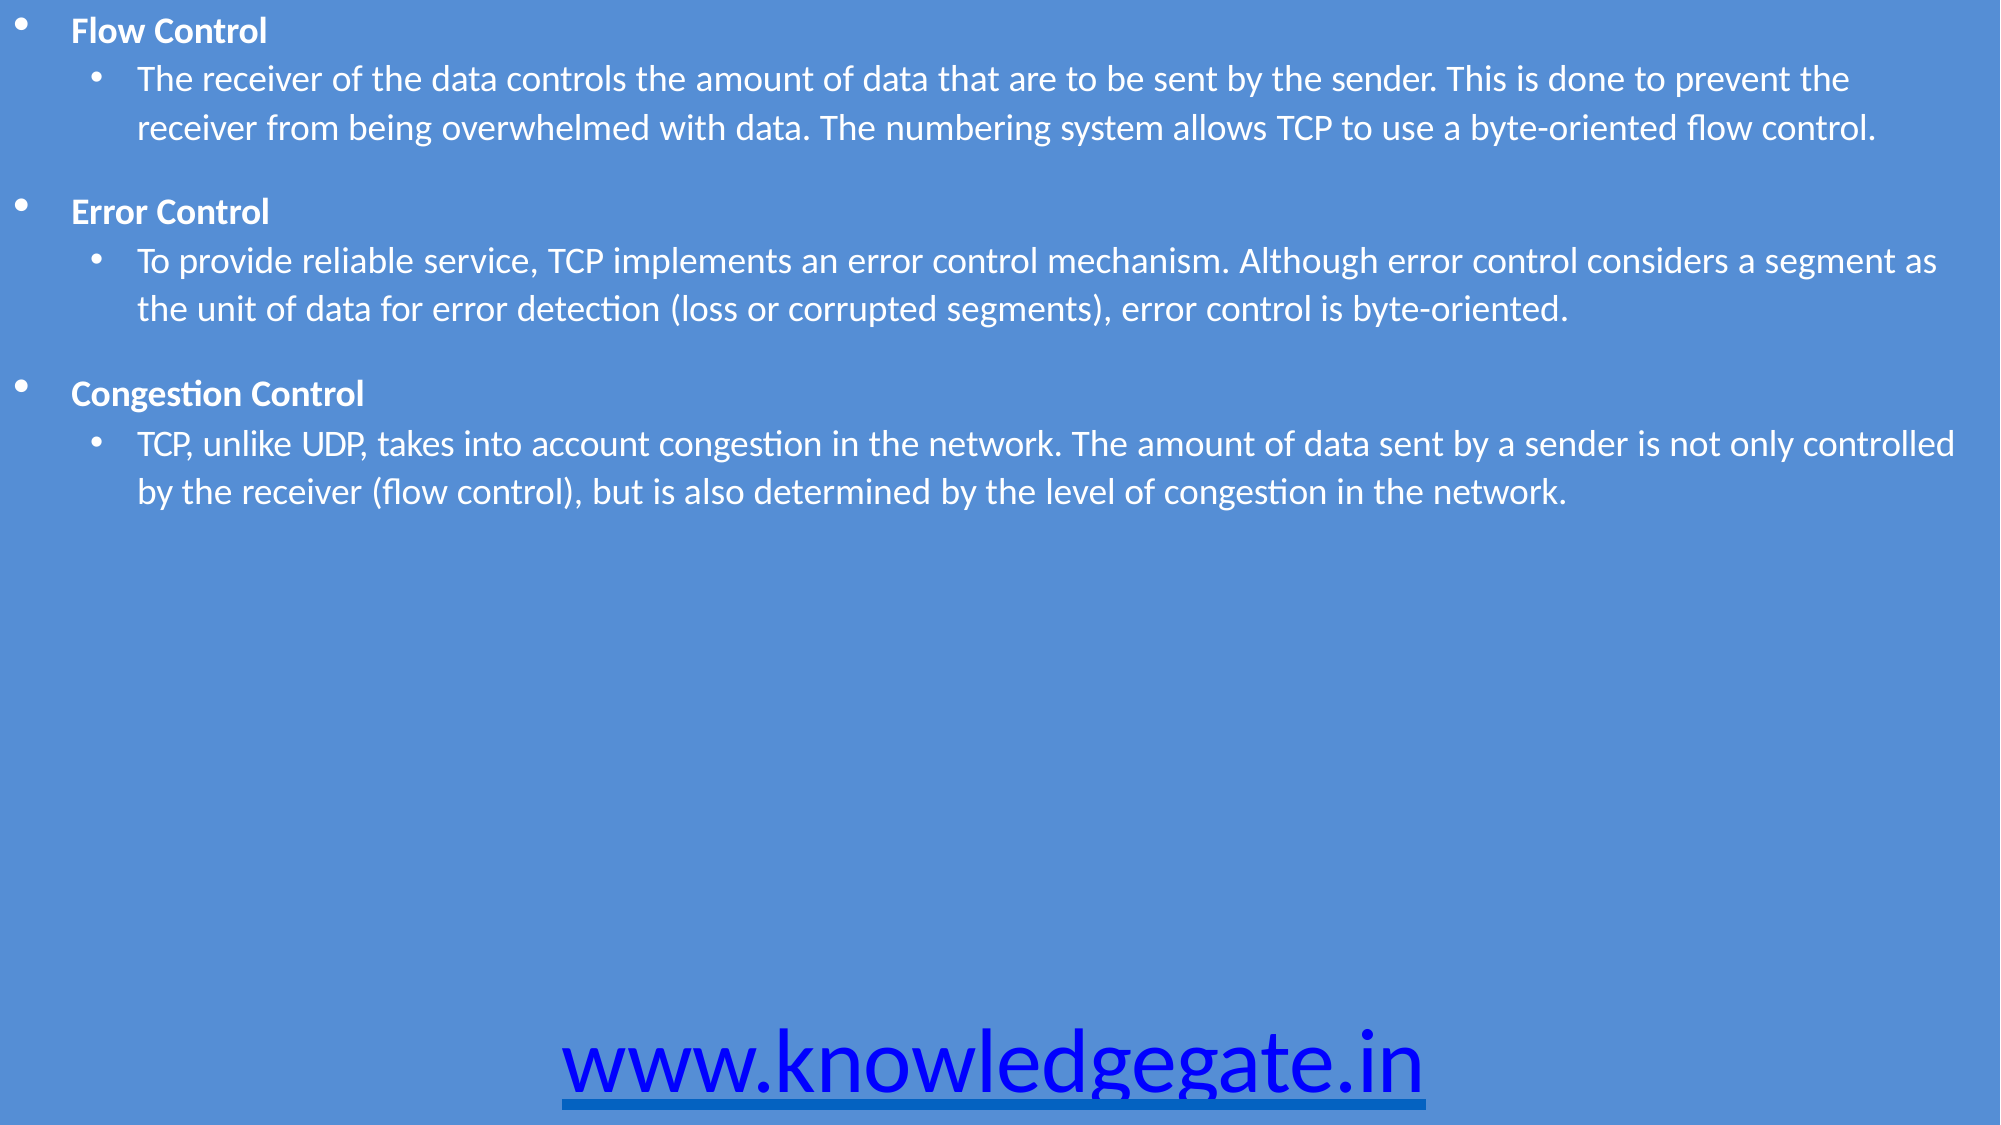

Flow Control
The receiver of the data controls the amount of data that are to be sent by the sender. This is done to prevent the
receiver from being overwhelmed with data. The numbering system allows TCP to use a byte-oriented flow control.

Error Control
To provide reliable service, TCP implements an error control mechanism. Although error control considers a segment as
the unit of data for error detection (loss or corrupted segments), error control is byte-oriented.

Congestion Control
TCP, unlike UDP, takes into account congestion in the network. The amount of data sent by a sender is not only controlled  by the receiver (flow control), but is also determined by the level of congestion in the network.
www.knowledgegate.in